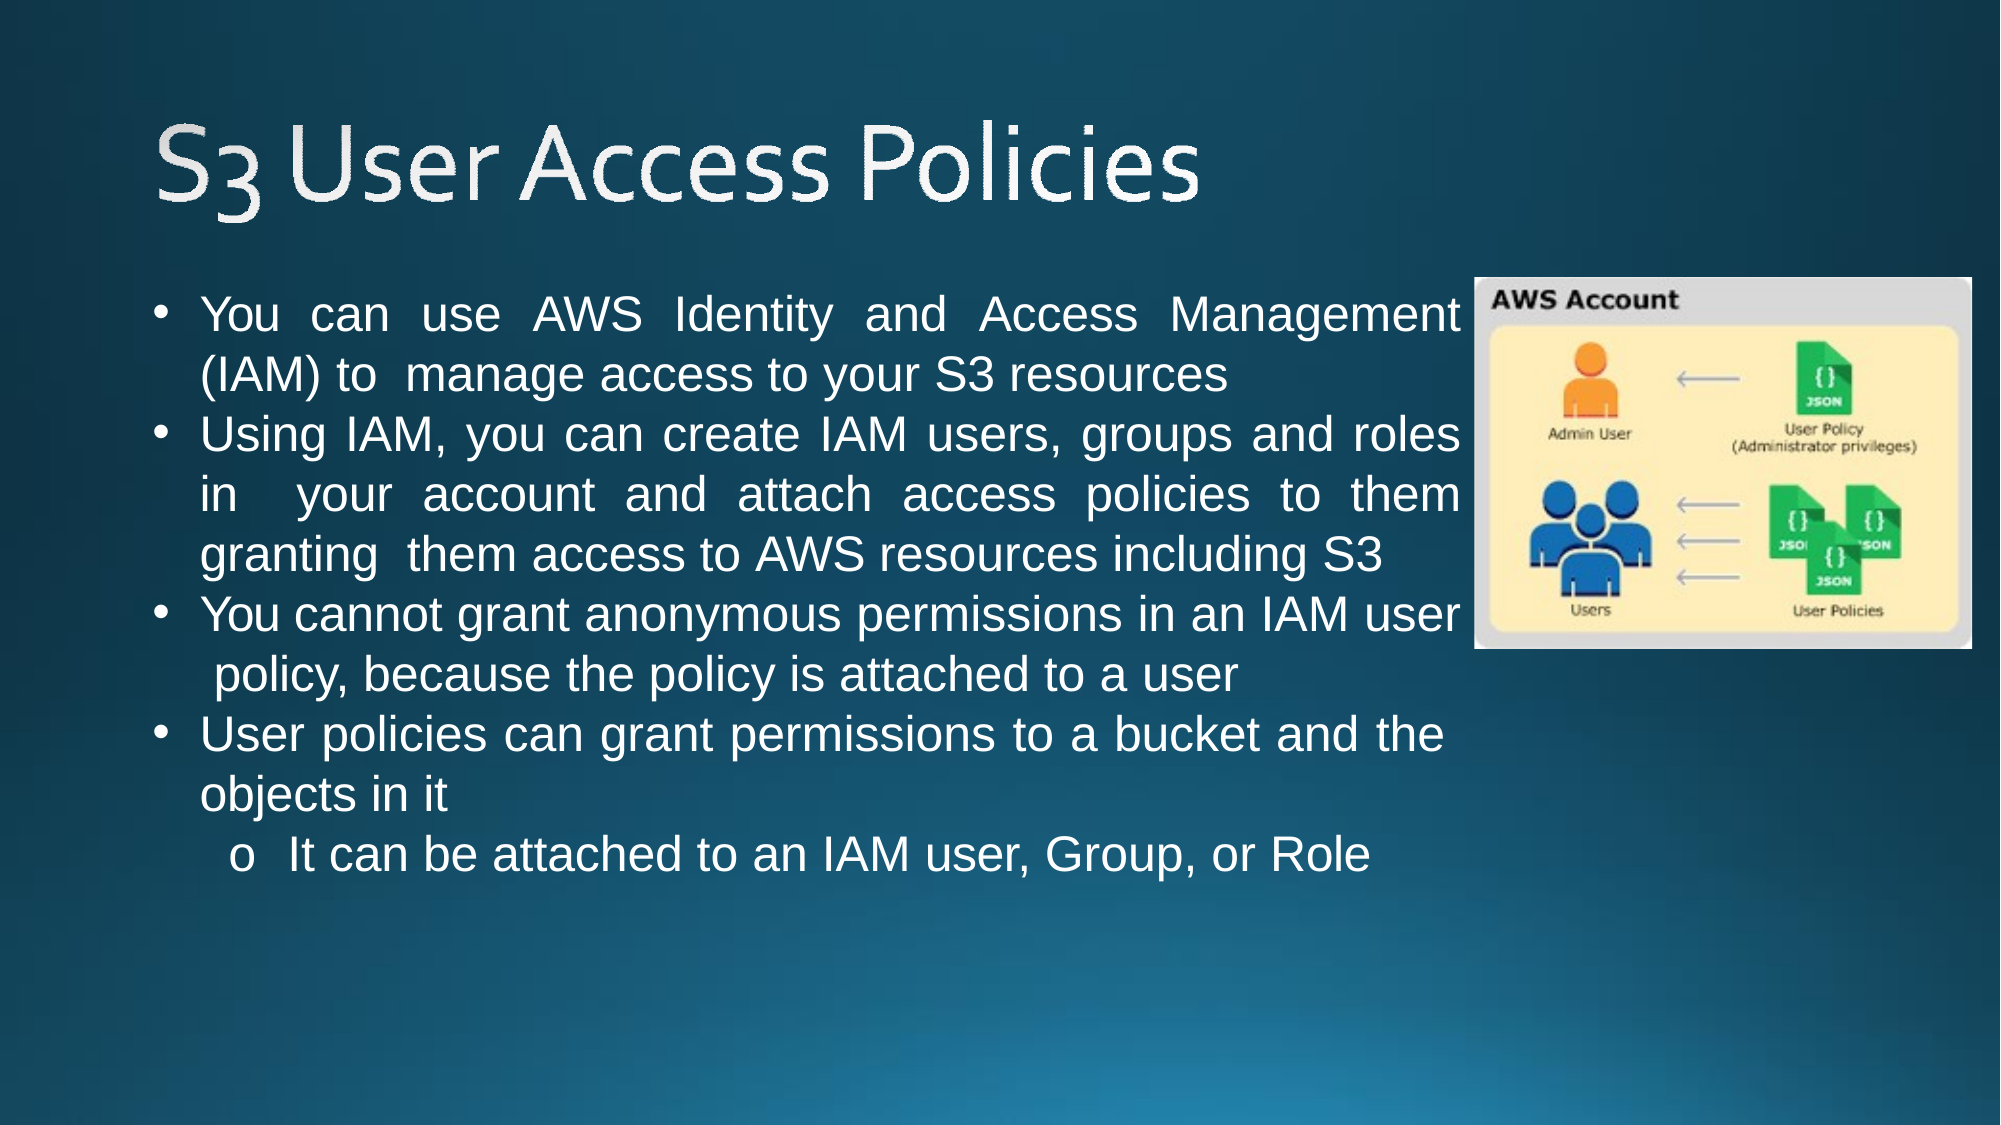

You can use AWS Identity and Access Management (IAM) to  manage access to your S3 resources
Using IAM, you can create IAM users, groups and roles in  your account and attach access policies to them granting  them access to AWS resources including S3
You cannot grant anonymous permissions in an IAM user  policy, because the policy is attached to a user
User policies can grant permissions to a bucket and the  objects in it
o It can be attached to an IAM user, Group, or Role